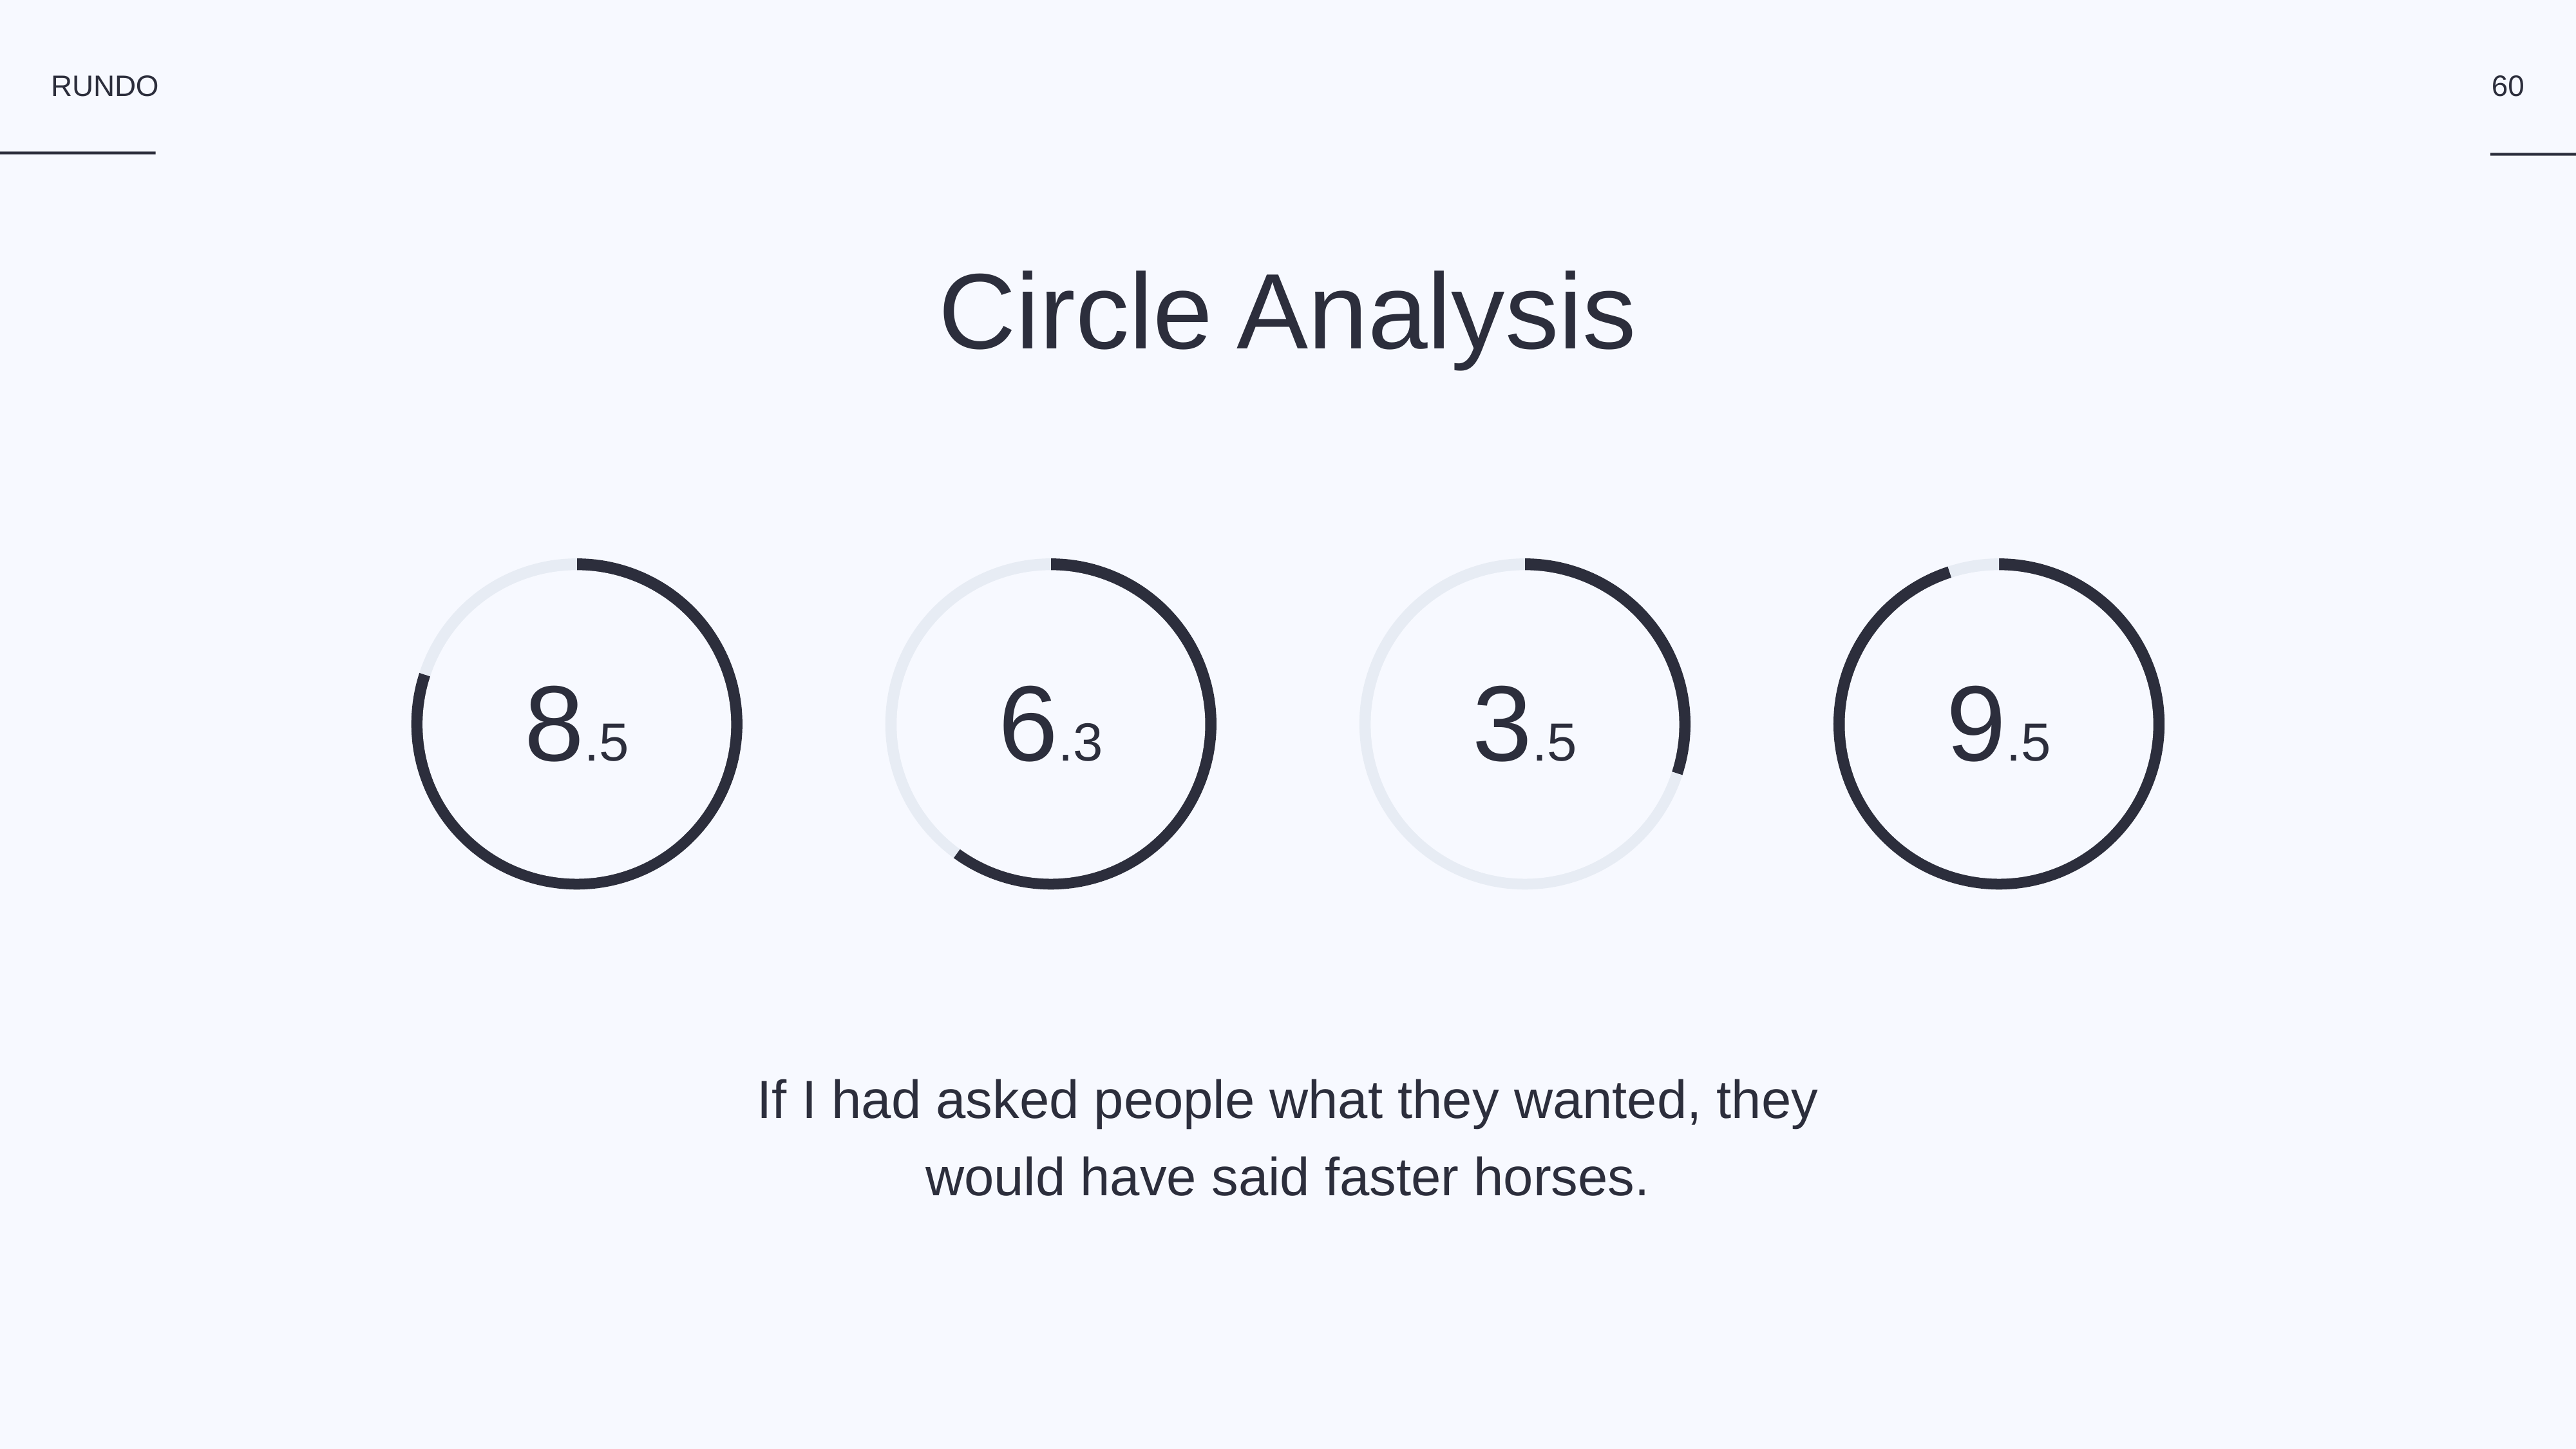

60
Circle Analysis

### Chart

| Category | Sales |
|---|---|
| 1st Qtr | 80.0 |
| 2nd Qtr | 20.0 |

### Chart

| Category | Sales |
|---|---|
| 1st Qtr | 60.0 |
| 2nd Qtr | 40.0 |

### Chart

| Category | Sales |
|---|---|
| 1st Qtr | 30.0 |
| 2nd Qtr | 70.0 |

### Chart

| Category | Sales |
|---|---|
| 1st Qtr | 95.0 |
| 2nd Qtr | 5.0 |

8.5
6.3
3.5
9.5
If I had asked people what they wanted, they
would have said faster horses.